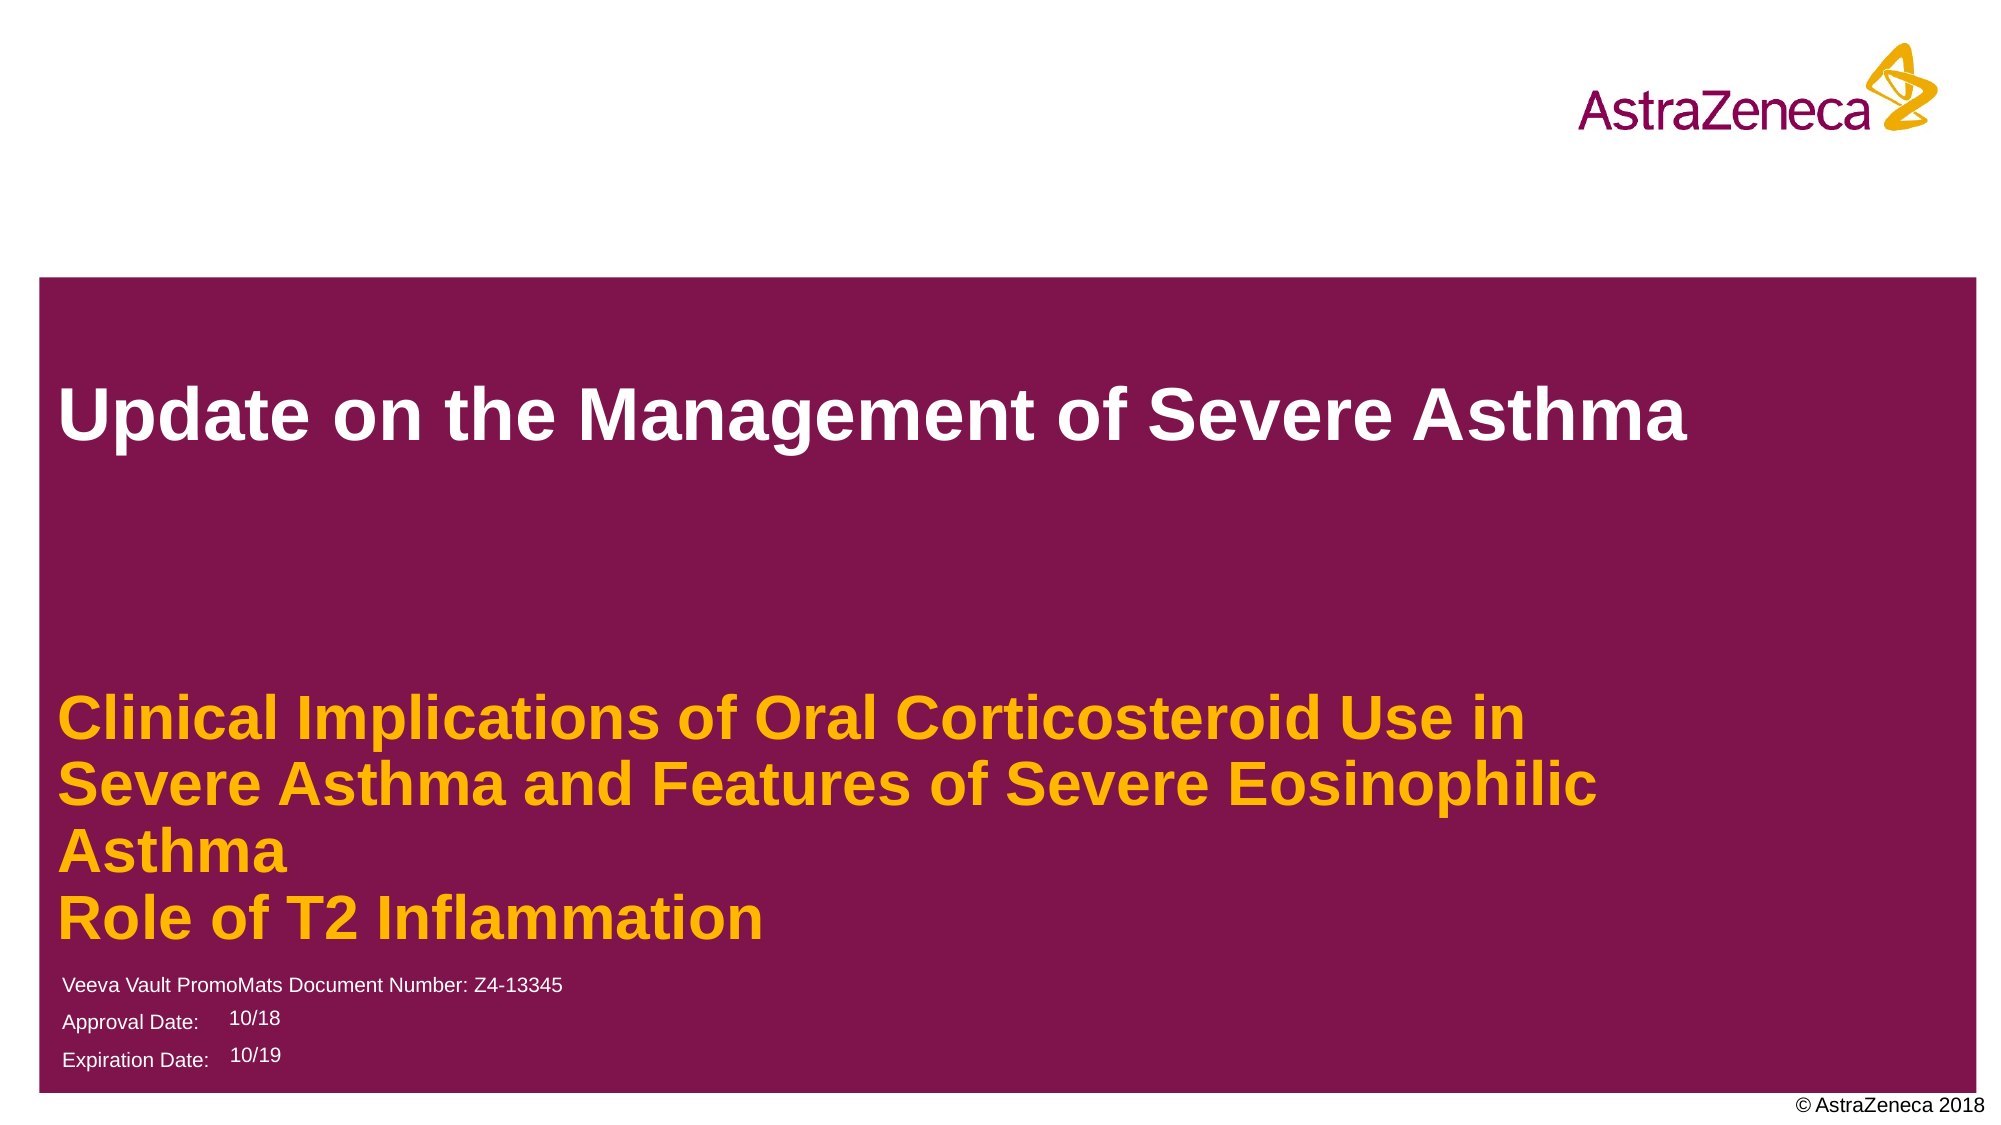

Update on the Management of Severe Asthma

# Clinical Implications of Oral Corticosteroid Use in Severe Asthma and Features of Severe Eosinophilic Asthma Role of T2 Inflammation
10/18
10/19